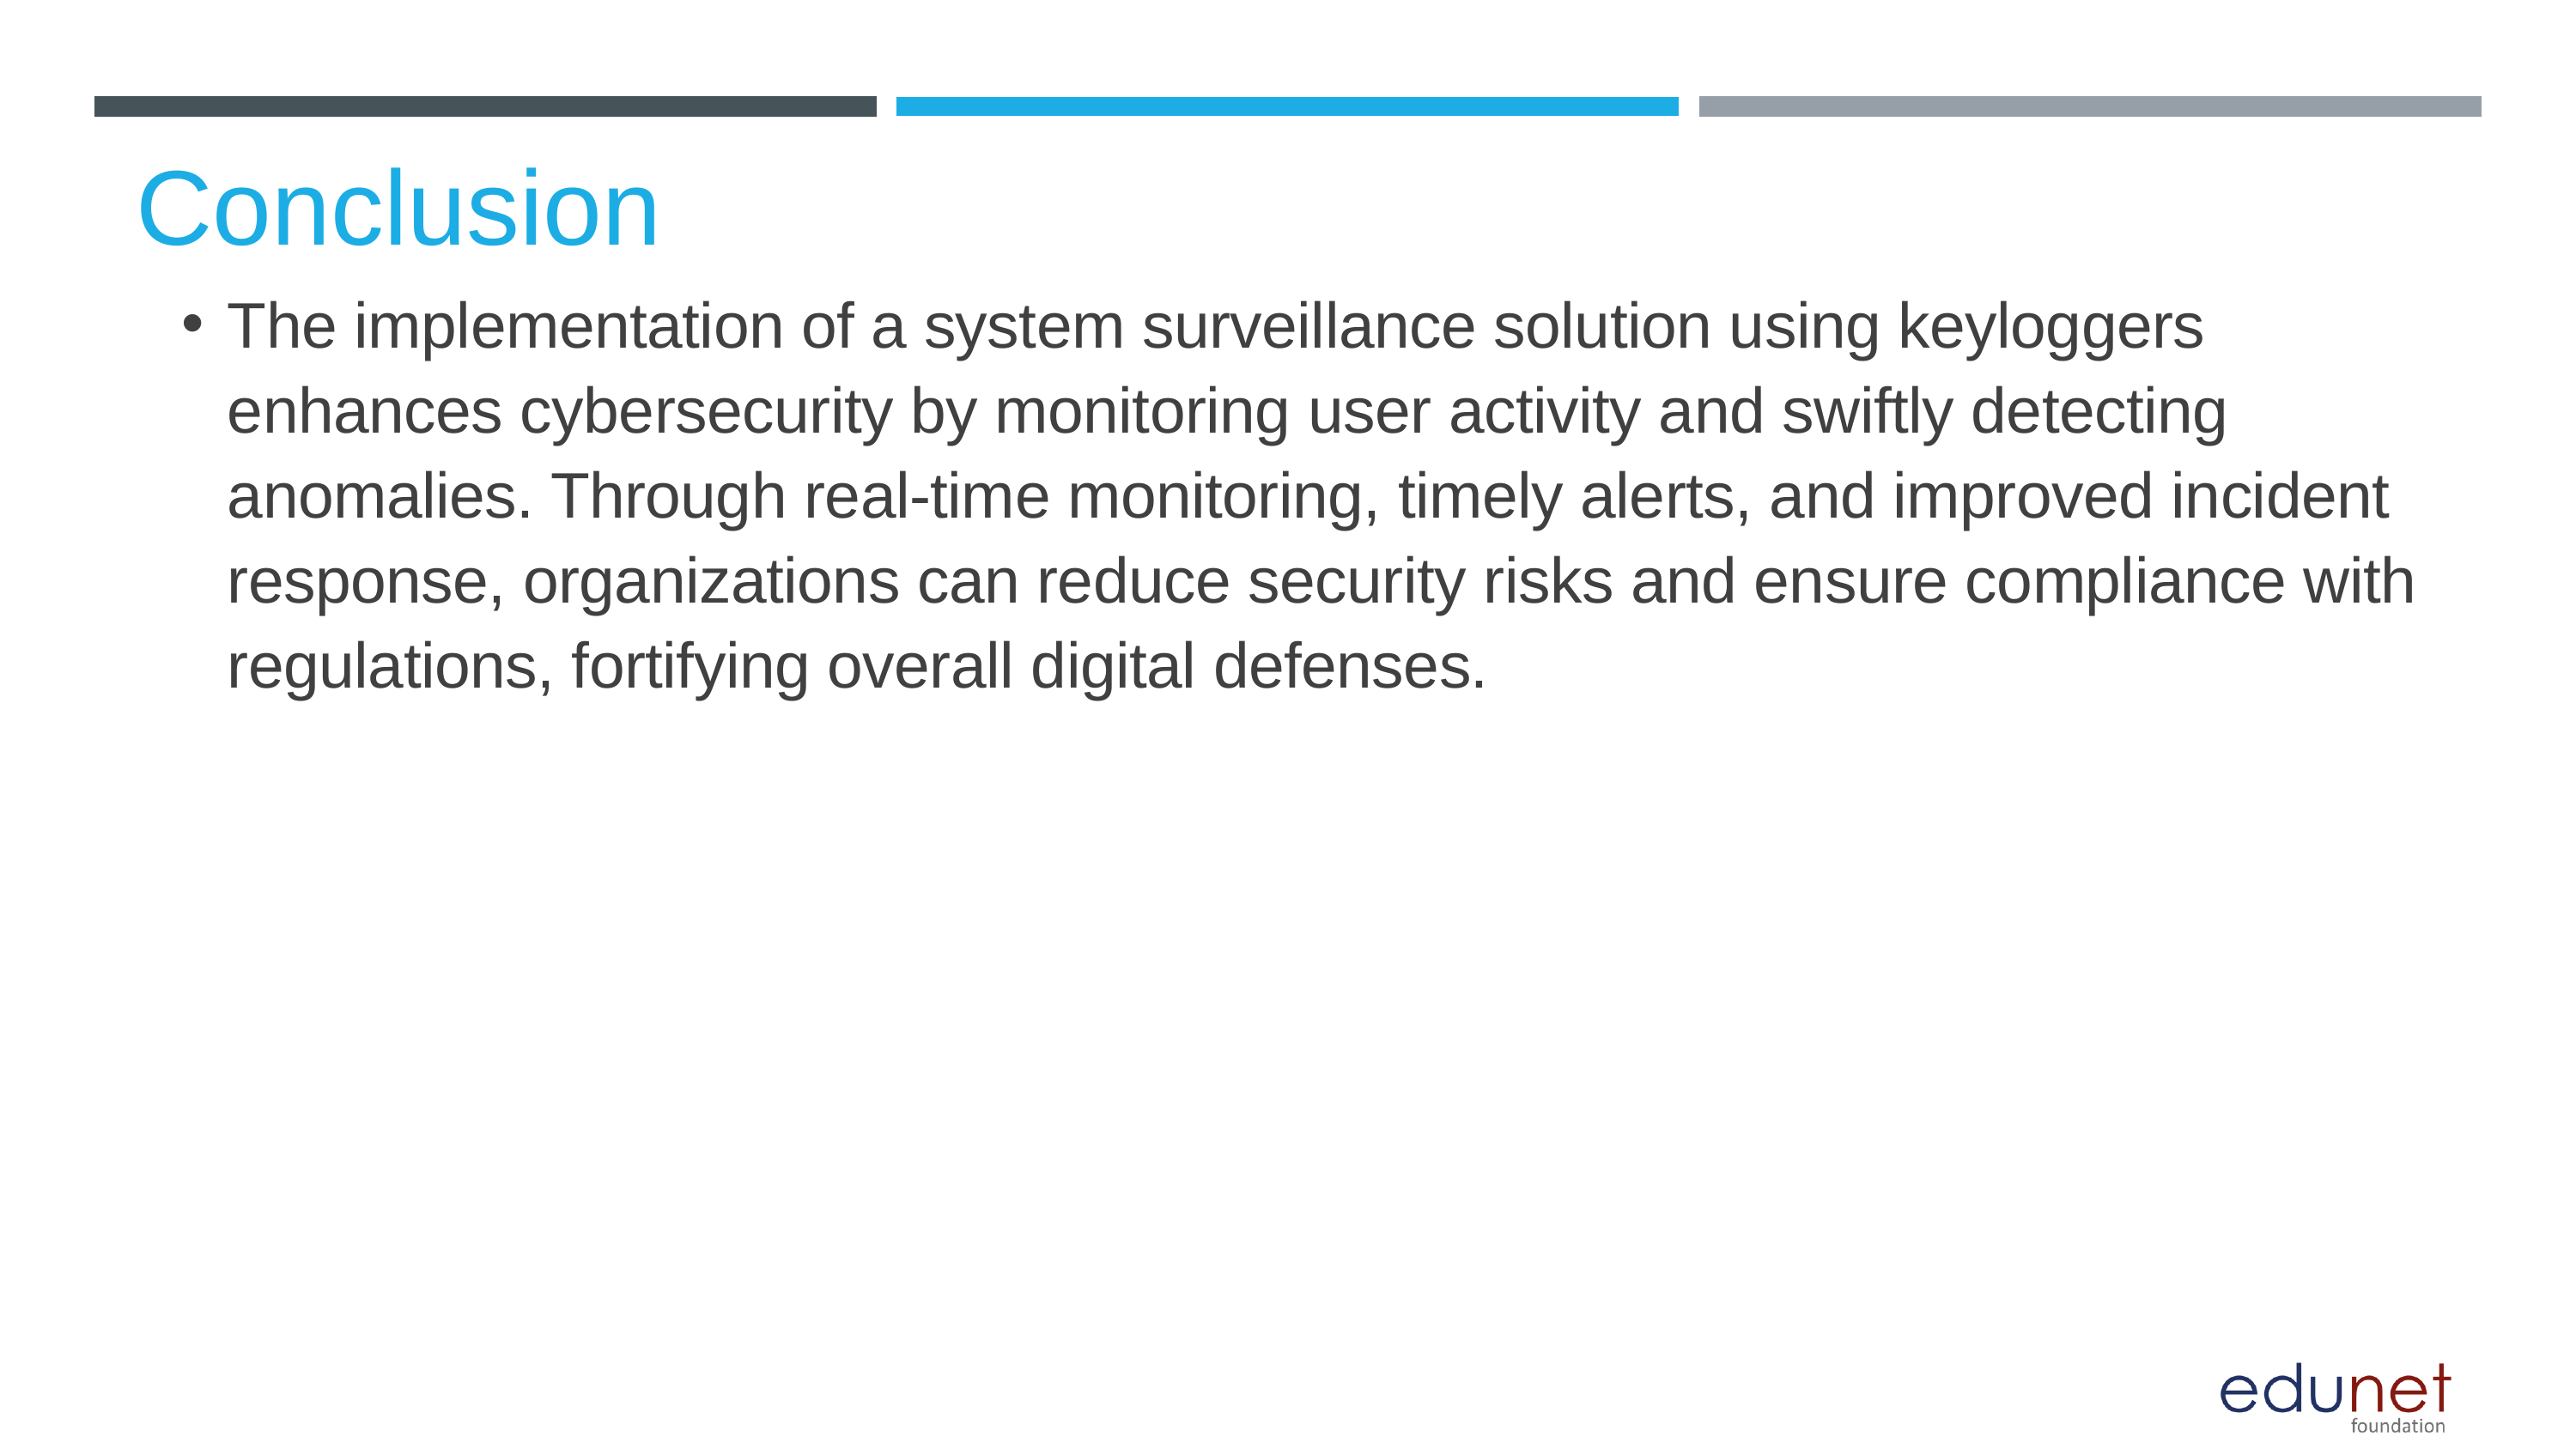

Conclusion
The implementation of a system surveillance solution using keyloggers enhances cybersecurity by monitoring user activity and swiftly detecting anomalies. Through real-time monitoring, timely alerts, and improved incident response, organizations can reduce security risks and ensure compliance with regulations, fortifying overall digital defenses.